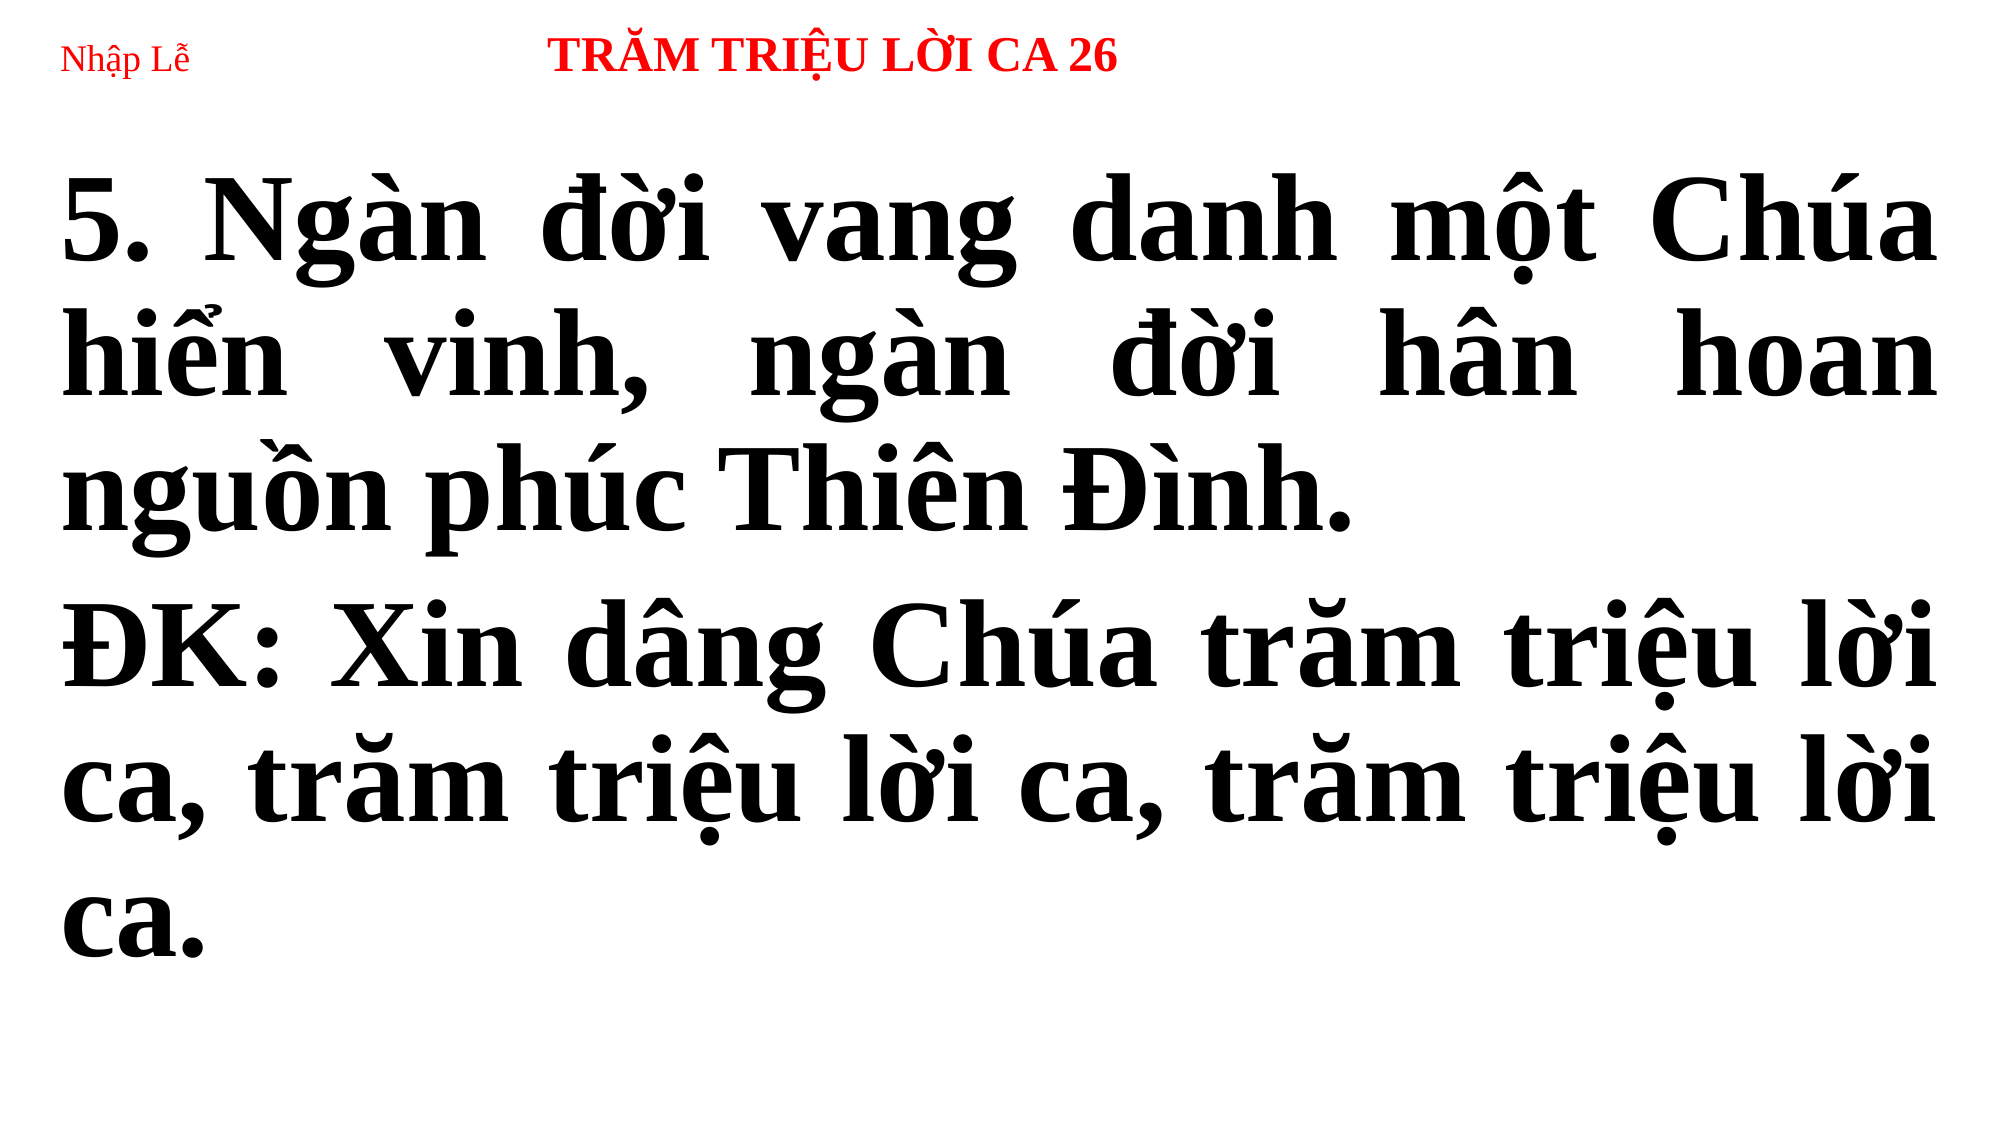

# Nhập Lễ                          	    TRĂM TRIỆU LỜI CA 26
5. Ngàn đời vang danh một Chúa hiển vinh, ngàn đời hân hoan nguồn phúc Thiên Đình.
ĐK: Xin dâng Chúa trăm triệu lời ca, trăm triệu lời ca, trăm triệu lời ca.